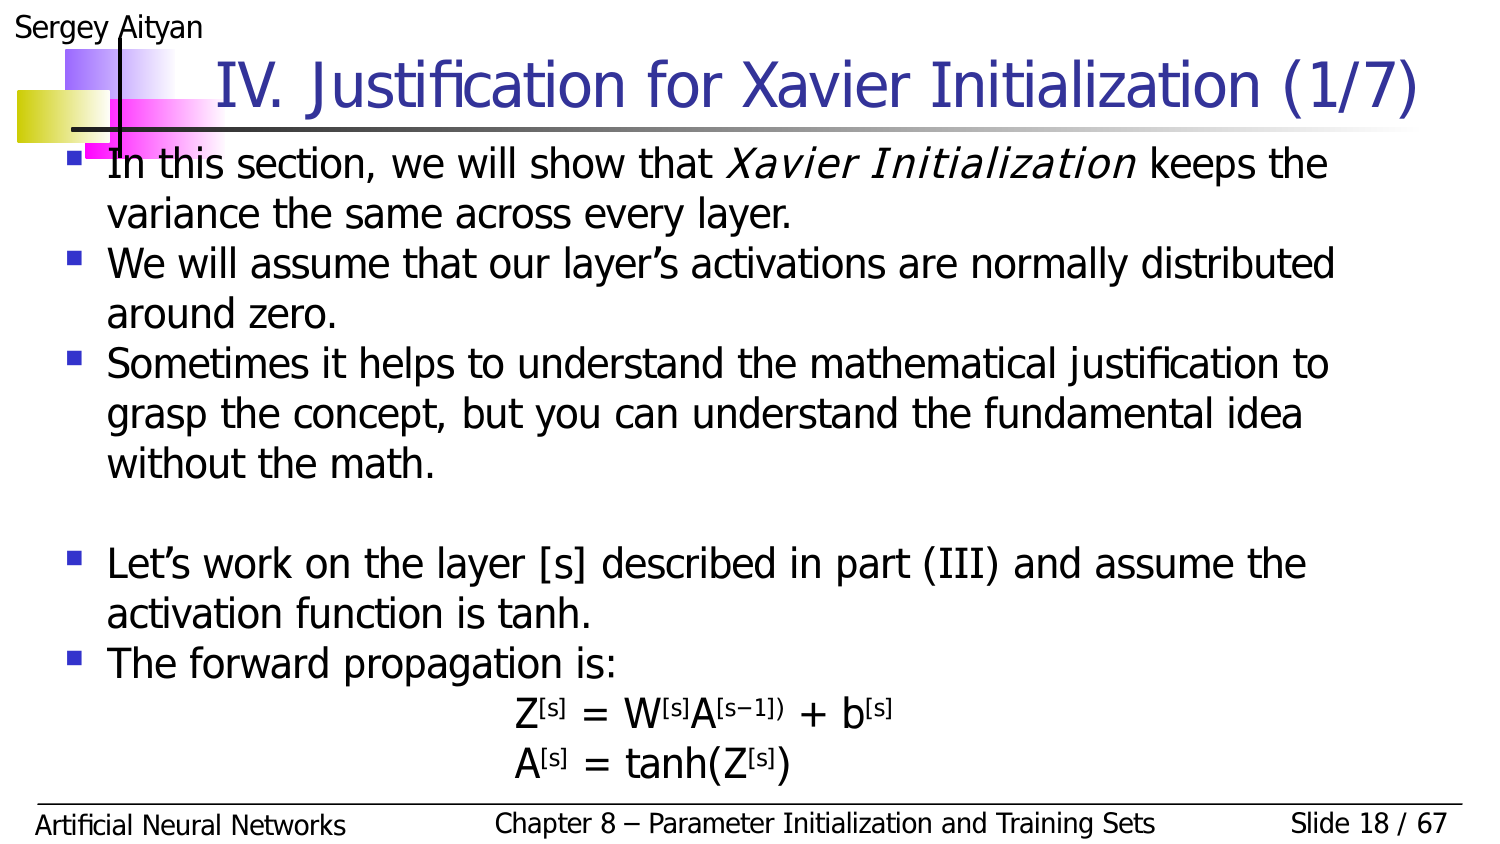

# IV. Justification for Xavier Initialization (1/7)
In this section, we will show that Xavier Initialization keeps the variance the same across every layer.
We will assume that our layer’s activations are normally distributed around zero.
Sometimes it helps to understand the mathematical justification to grasp the concept, but you can understand the fundamental idea without the math.

Let’s work on the layer [s] described in part (III) and assume the activation function is tanh.
The forward propagation is:
			Z[s] = W[s]A[s−1]) + b[s]
			A[s] = tanh(Z[s])